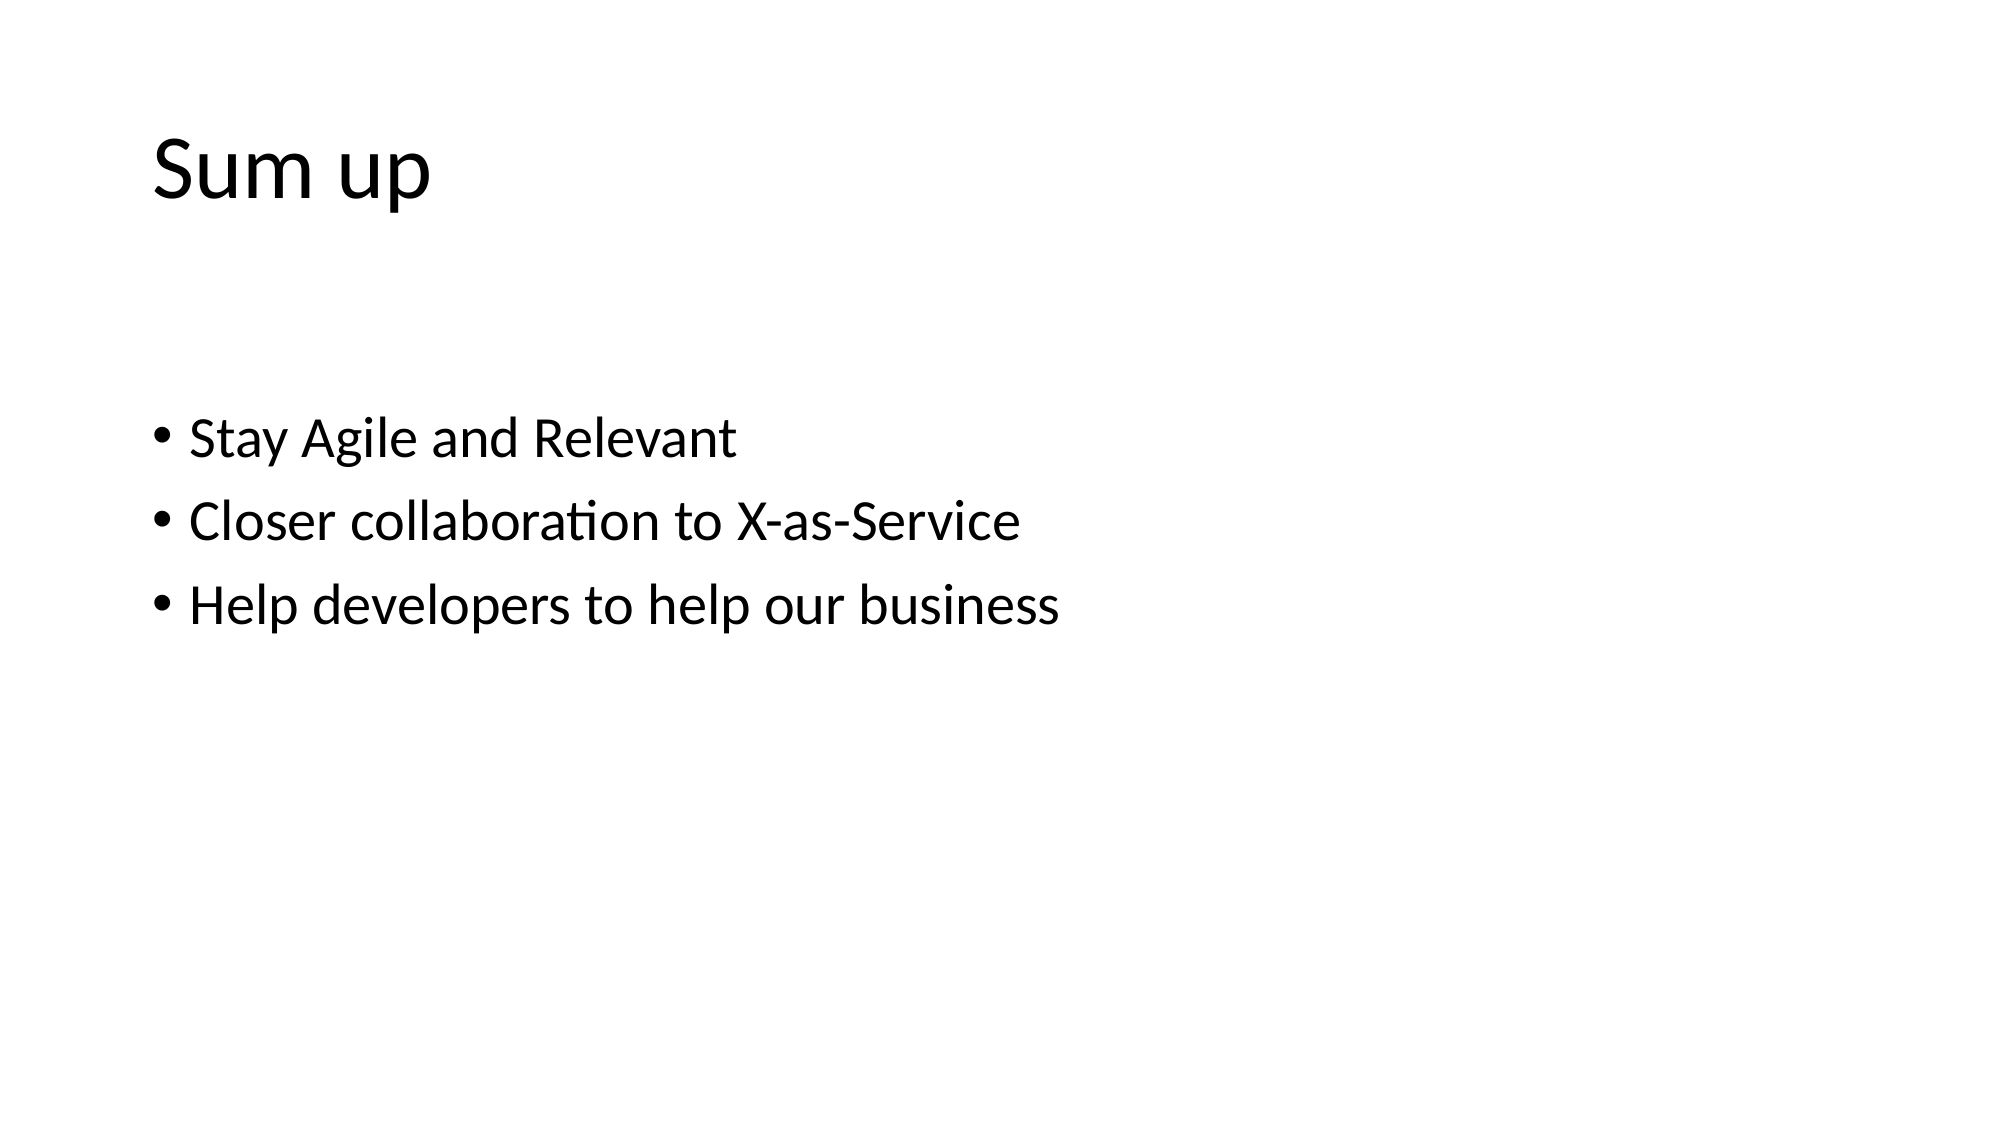

# Sum up
Stay Agile and Relevant
Closer collaboration to X-as-Service
Help developers to help our business